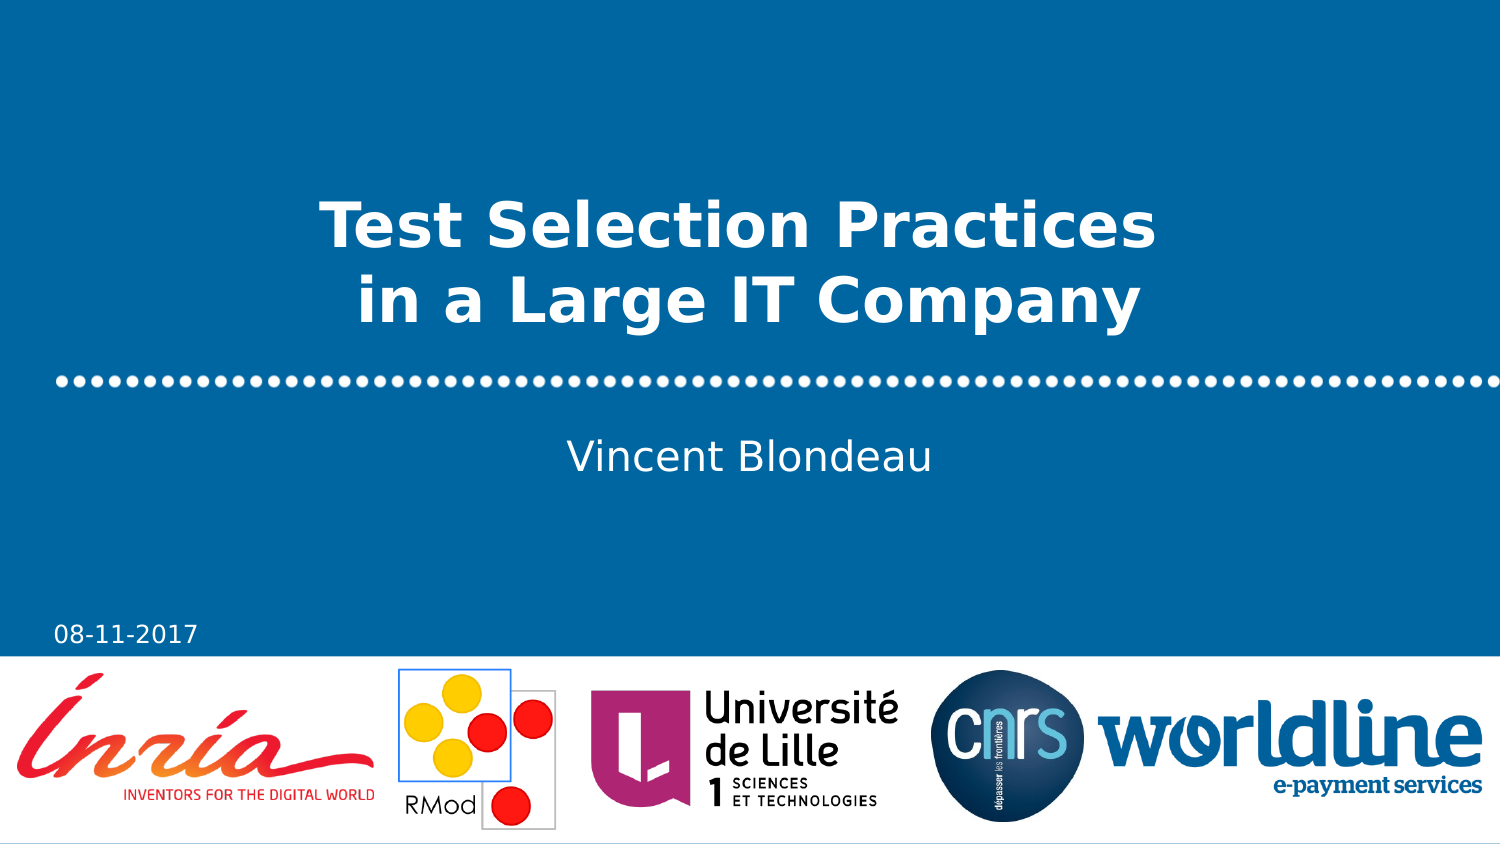

# Test Selection Practices in a Large IT Company
Vincent Blondeau